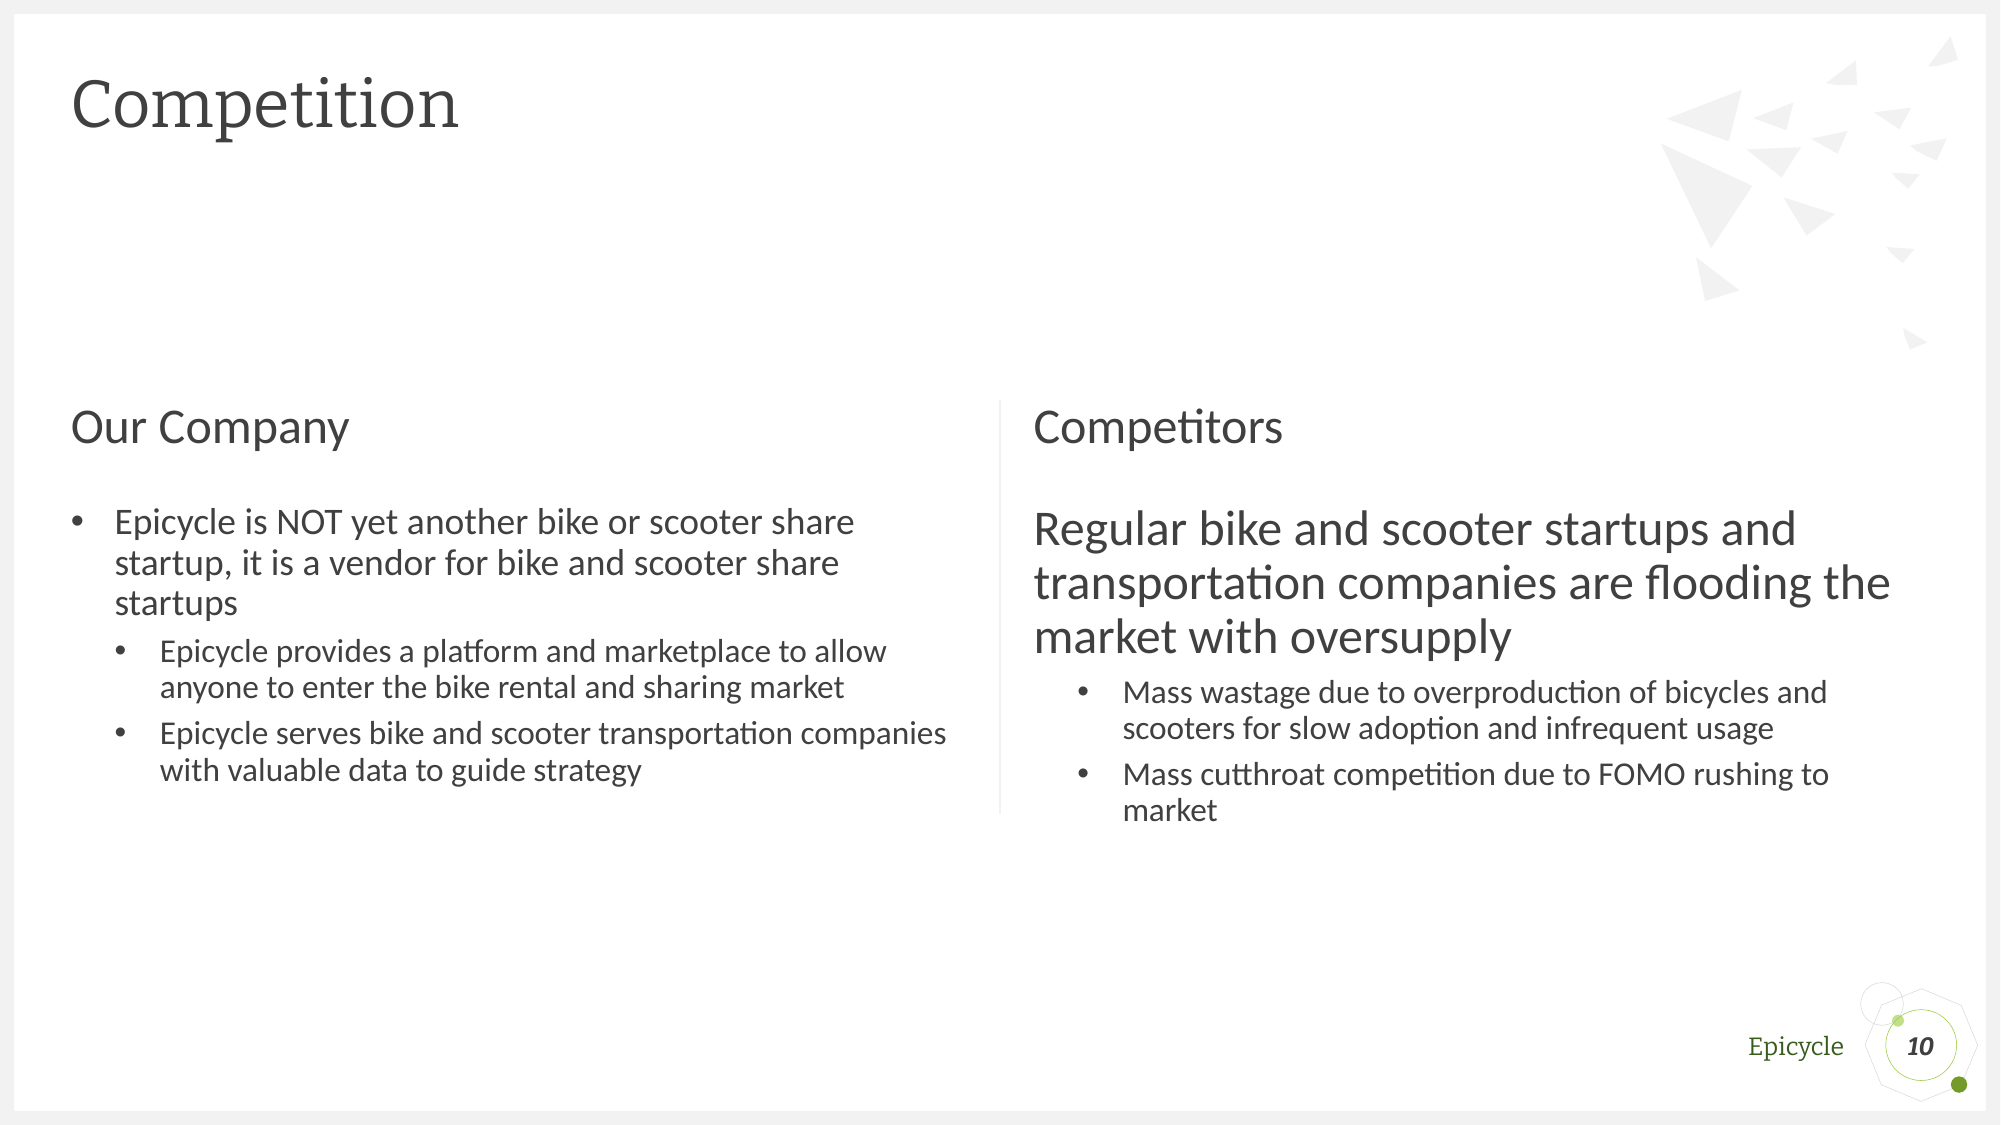

# Competition
Our Company
Competitors
Regular bike and scooter startups and transportation companies are flooding the market with oversupply
Mass wastage due to overproduction of bicycles and scooters for slow adoption and infrequent usage
Mass cutthroat competition due to FOMO rushing to market
Epicycle is NOT yet another bike or scooter share startup, it is a vendor for bike and scooter share startups
Epicycle provides a platform and marketplace to allow anyone to enter the bike rental and sharing market
Epicycle serves bike and scooter transportation companies with valuable data to guide strategy
10